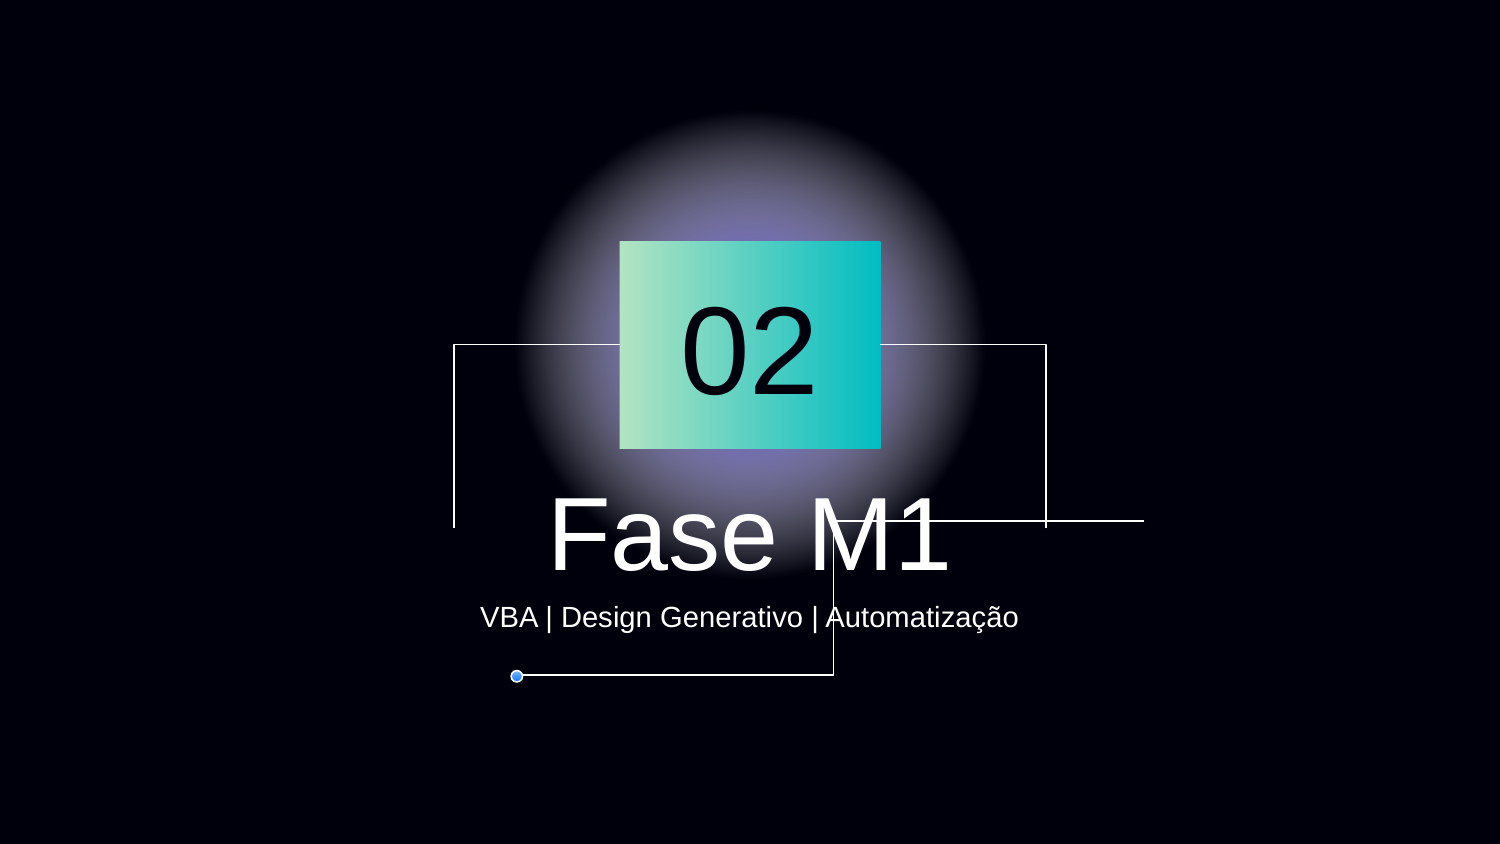

02
# Fase M1

VBA | Design Generativo | Automatização